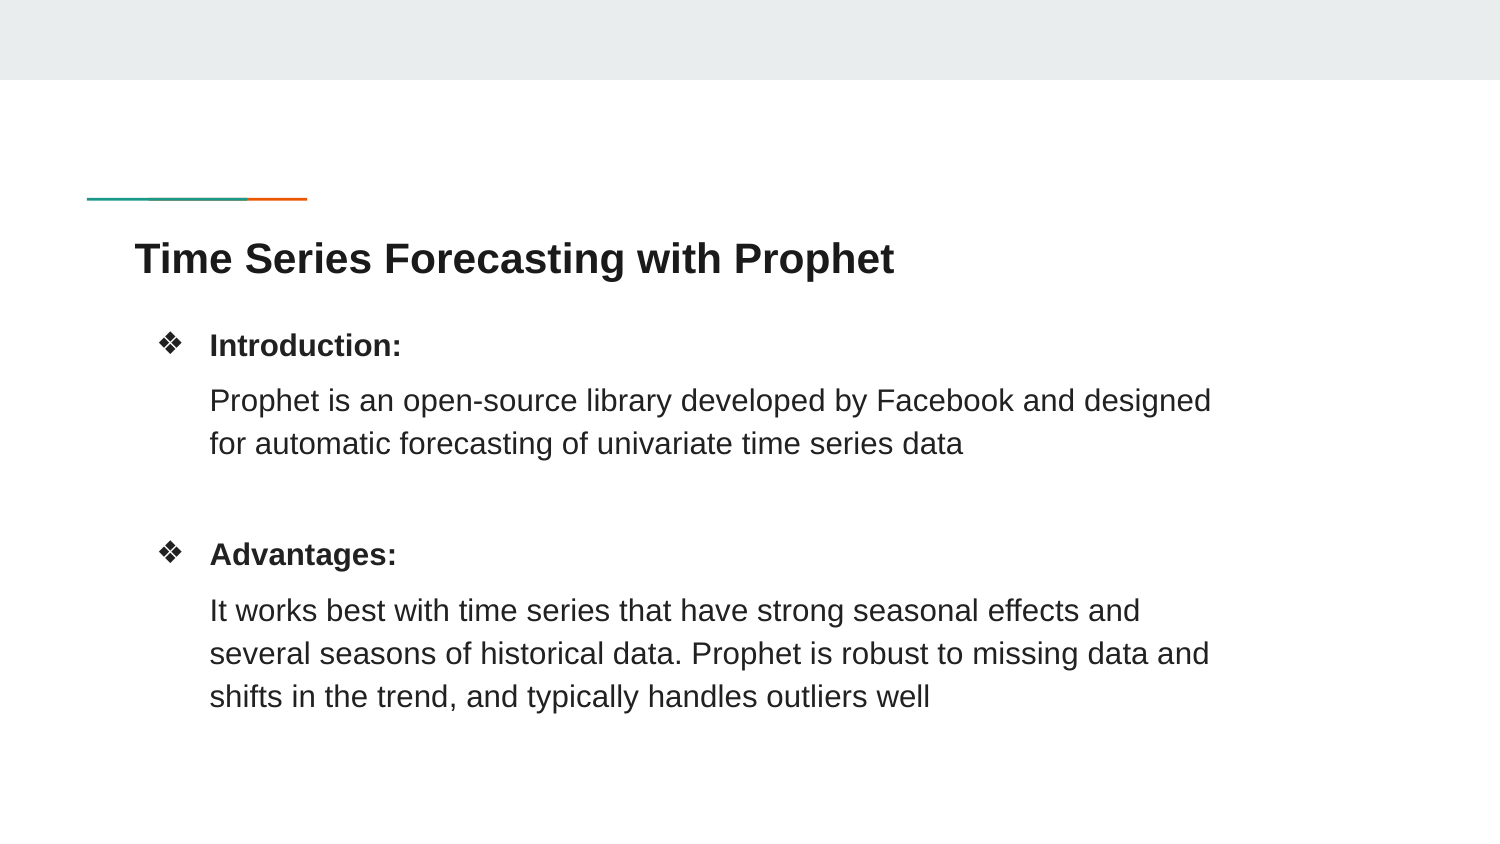

# Time Series Forecasting with Prophet

Introduction:
Prophet is an open-source library developed by Facebook and designed for automatic forecasting of univariate time series data

Advantages:
It works best with time series that have strong seasonal effects and several seasons of historical data. Prophet is robust to missing data and shifts in the trend, and typically handles outliers well